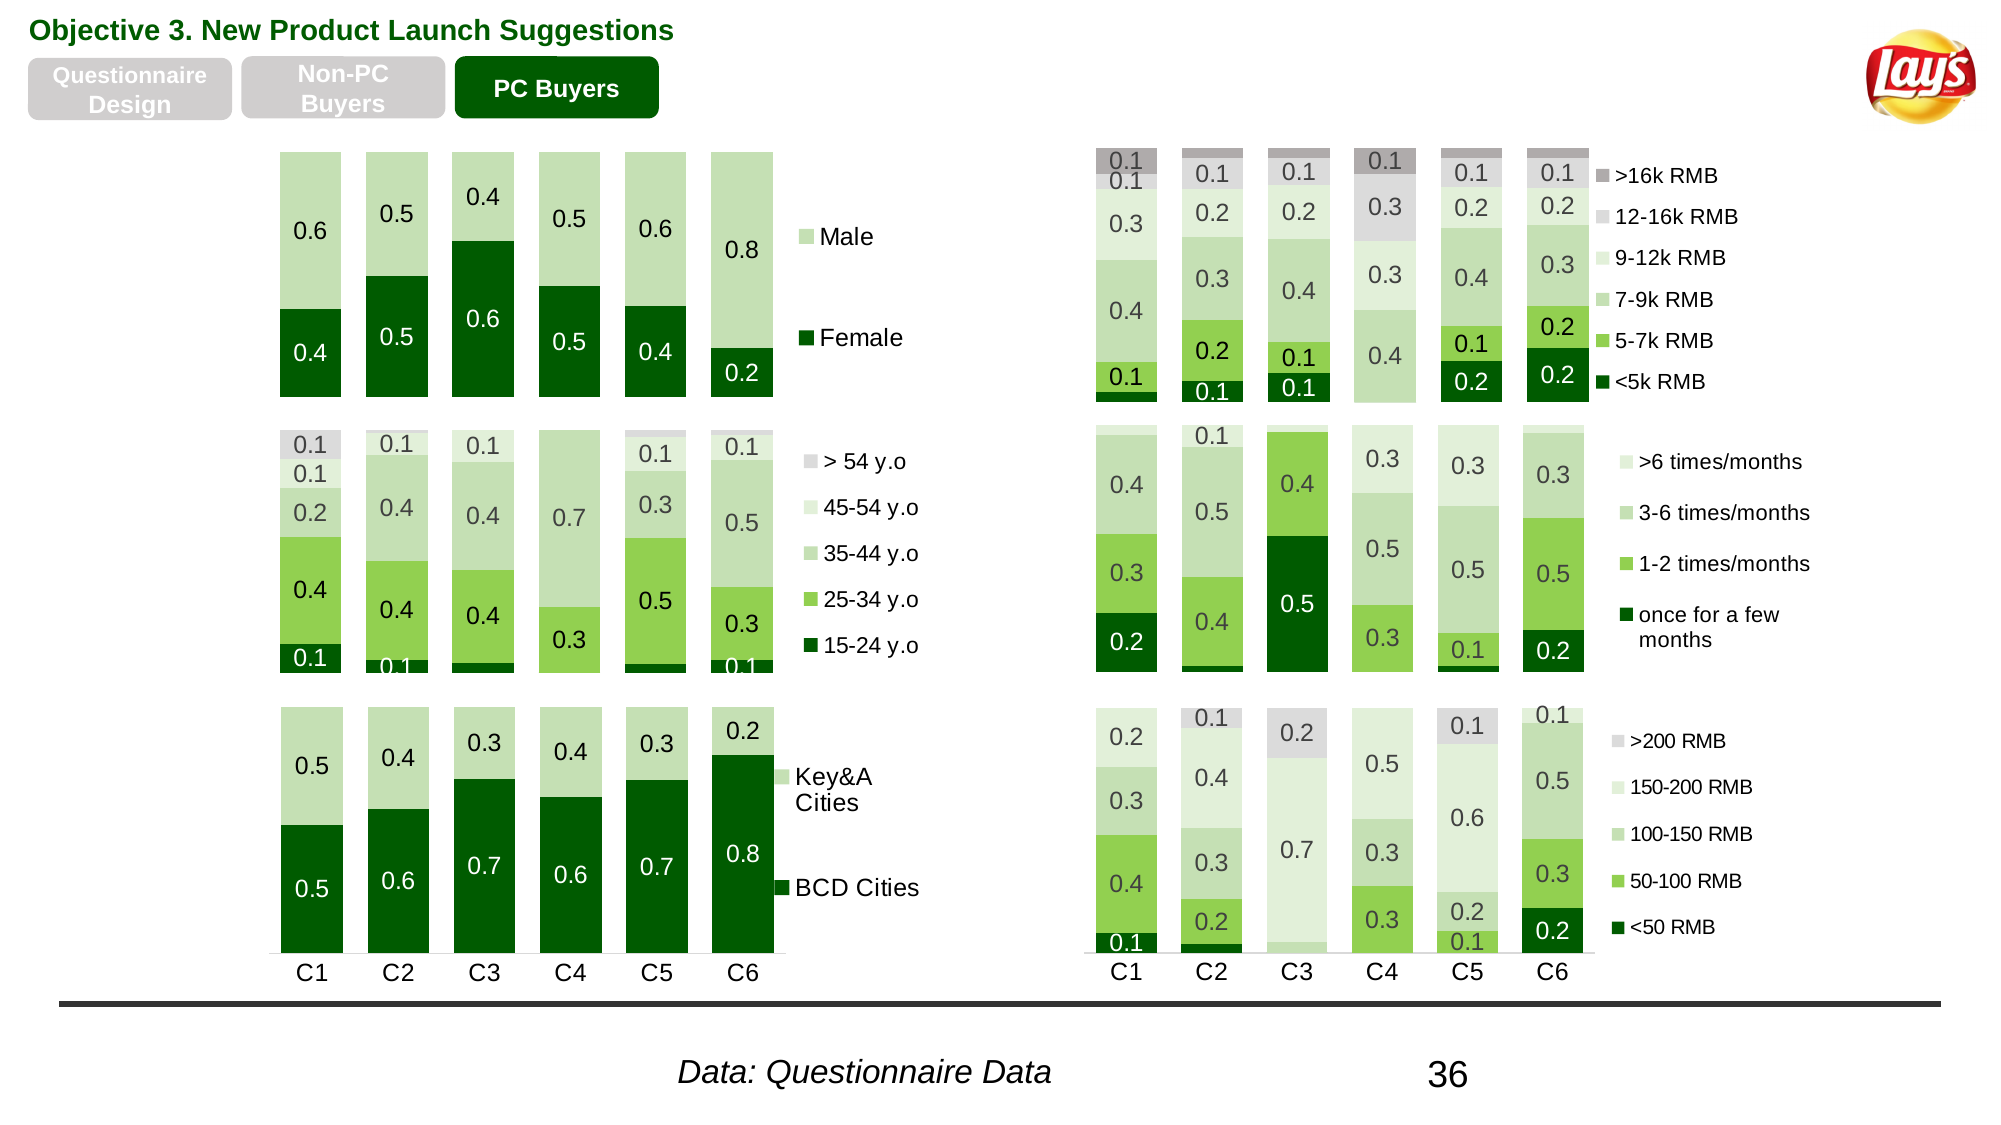

Objective 3. New Product Launch Suggestions
Non-PC Buyers
PC Buyers
Questionnaire Design

### Chart

| Category | <5k RMB | 5-7k RMB | 7-9k RMB | 9-12k RMB | 12-16k RMB | >16k RMB |
|---|---|---|---|---|---|---|
| C1 | 0.04 | 0.12 | 0.4 | 0.28 | 0.06 | 0.1 |
| C2 | 0.08695652173913043 | 0.2490118577075099 | 0.33992094861660077 | 0.1976284584980237 | 0.12648221343873517 | 0.04 |
| C3 | 0.11920529801324503 | 0.12582781456953643 | 0.423841059602649 | 0.2185430463576159 | 0.11258278145695365 | 0.04 |
| C4 | 0.0 | 0.0 | 0.36363636363636365 | 0.2727272727272727 | 0.263636363636364 | 0.1 |
| C5 | 0.1694915254237288 | 0.14124293785310735 | 0.4011299435028249 | 0.1694915254237288 | 0.11864406779661017 | 0.04 |
| C6 | 0.2222222222222222 | 0.1717171717171717 | 0.3333333333333333 | 0.15151515151515152 | 0.12121212121212122 | 0.04 |

### Chart

| Category | Female | Male |
|---|---|---|
| C1 | 0.36 | 0.64 |
| C2 | 0.49407114624505927 | 0.5059288537549407 |
| C3 | 0.6357615894039735 | 0.36423841059602646 |
| C4 | 0.45454545454545453 | 0.5454545454545454 |
| C5 | 0.3728813559322034 | 0.6271186440677966 |
| C6 | 0.20202020202020202 | 0.797979797979798 |

### Chart

| Category | once for a few months | 1-2 times/months | 3-6 times/months | >6 times/months |
|---|---|---|---|---|
| C1 | 0.24 | 0.32 | 0.4 | 0.04 |
| C2 | 0.023715415019762844 | 0.360869565217391 | 0.525691699604743 | 0.089723320158103 |
| C3 | 0.5496688741721855 | 0.42384105960264906 | 0.0 | 0.026490066225165563 |
| C4 | 0.0 | 0.2727272727272727 | 0.45454545454545453 | 0.2727272727272727 |
| C5 | 0.022598870056497175 | 0.13559322033898305 | 0.5141242937853108 | 0.327683615819209 |
| C6 | 0.1717171717171717 | 0.453434343434343 | 0.34545454545455 | 0.030303030303030304 |

### Chart

| Category | 15-24 y.o | 25-34 y.o | 35-44 y.o | 45-54 y.o | > 54 y.o |
|---|---|---|---|---|---|
| C1 | 0.12 | 0.44 | 0.2 | 0.12 | 0.12 |
| C2 | 0.05138339920948617 | 0.41106719367588934 | 0.43478260869565216 | 0.09090909090909091 | 0.011857707509881422 |
| C3 | 0.039735099337748346 | 0.3841059602649007 | 0.44370860927152317 | 0.13245033112582782 | 0.0 |
| C4 | 0.0 | 0.2727272727272727 | 0.7272727272727273 | 0.0 | 0.0 |
| C5 | 0.03389830508474576 | 0.519774011299435 | 0.2768361581920904 | 0.14124293785310735 | 0.02824858757062147 |
| C6 | 0.050505050505050504 | 0.30303030303030304 | 0.5252525252525253 | 0.10101010101010101 | 0.020202020202020204 |

### Chart

| Category | <50 RMB | 50-100 RMB | 100-150 RMB | 150-200 RMB | >200 RMB |
|---|---|---|---|---|---|
| C1 | 0.08 | 0.4 | 0.28 | 0.24 | 0.0 |
| C2 | 0.03557312252964427 | 0.1857707509881423 | 0.2885375494071146 | 0.40711462450592883 | 0.08300395256916997 |
| C3 | 0.0 | 0.0 | 0.046357615894039736 | 0.7483443708609272 | 0.2052980132450331 |
| C4 | 0.0 | 0.2727272727272727 | 0.2727272727272727 | 0.45454545454545453 | 0.0 |
| C5 | 0.0 | 0.0903954802259887 | 0.15819209039548024 | 0.6045197740112994 | 0.14689265536723164 |
| C6 | 0.18181818181818182 | 0.2828282828282828 | 0.47474747474747475 | 0.06060606060606061 | 0.0 |

### Chart

| Category | BCD Cities | Key&A Cities |
|---|---|---|
| C1 | 0.52 | 0.48 |
| C2 | 0.605889328063241 | 0.424110671936759 |
| C3 | 0.7086092715231788 | 0.2913907284768212 |
| C4 | 0.6363636363636364 | 0.36363636363636365 |
| C5 | 0.7062146892655368 | 0.2937853107344633 |
| C6 | 0.8080808080808081 | 0.1919191919191919 |
Data: Questionnaire Data

36